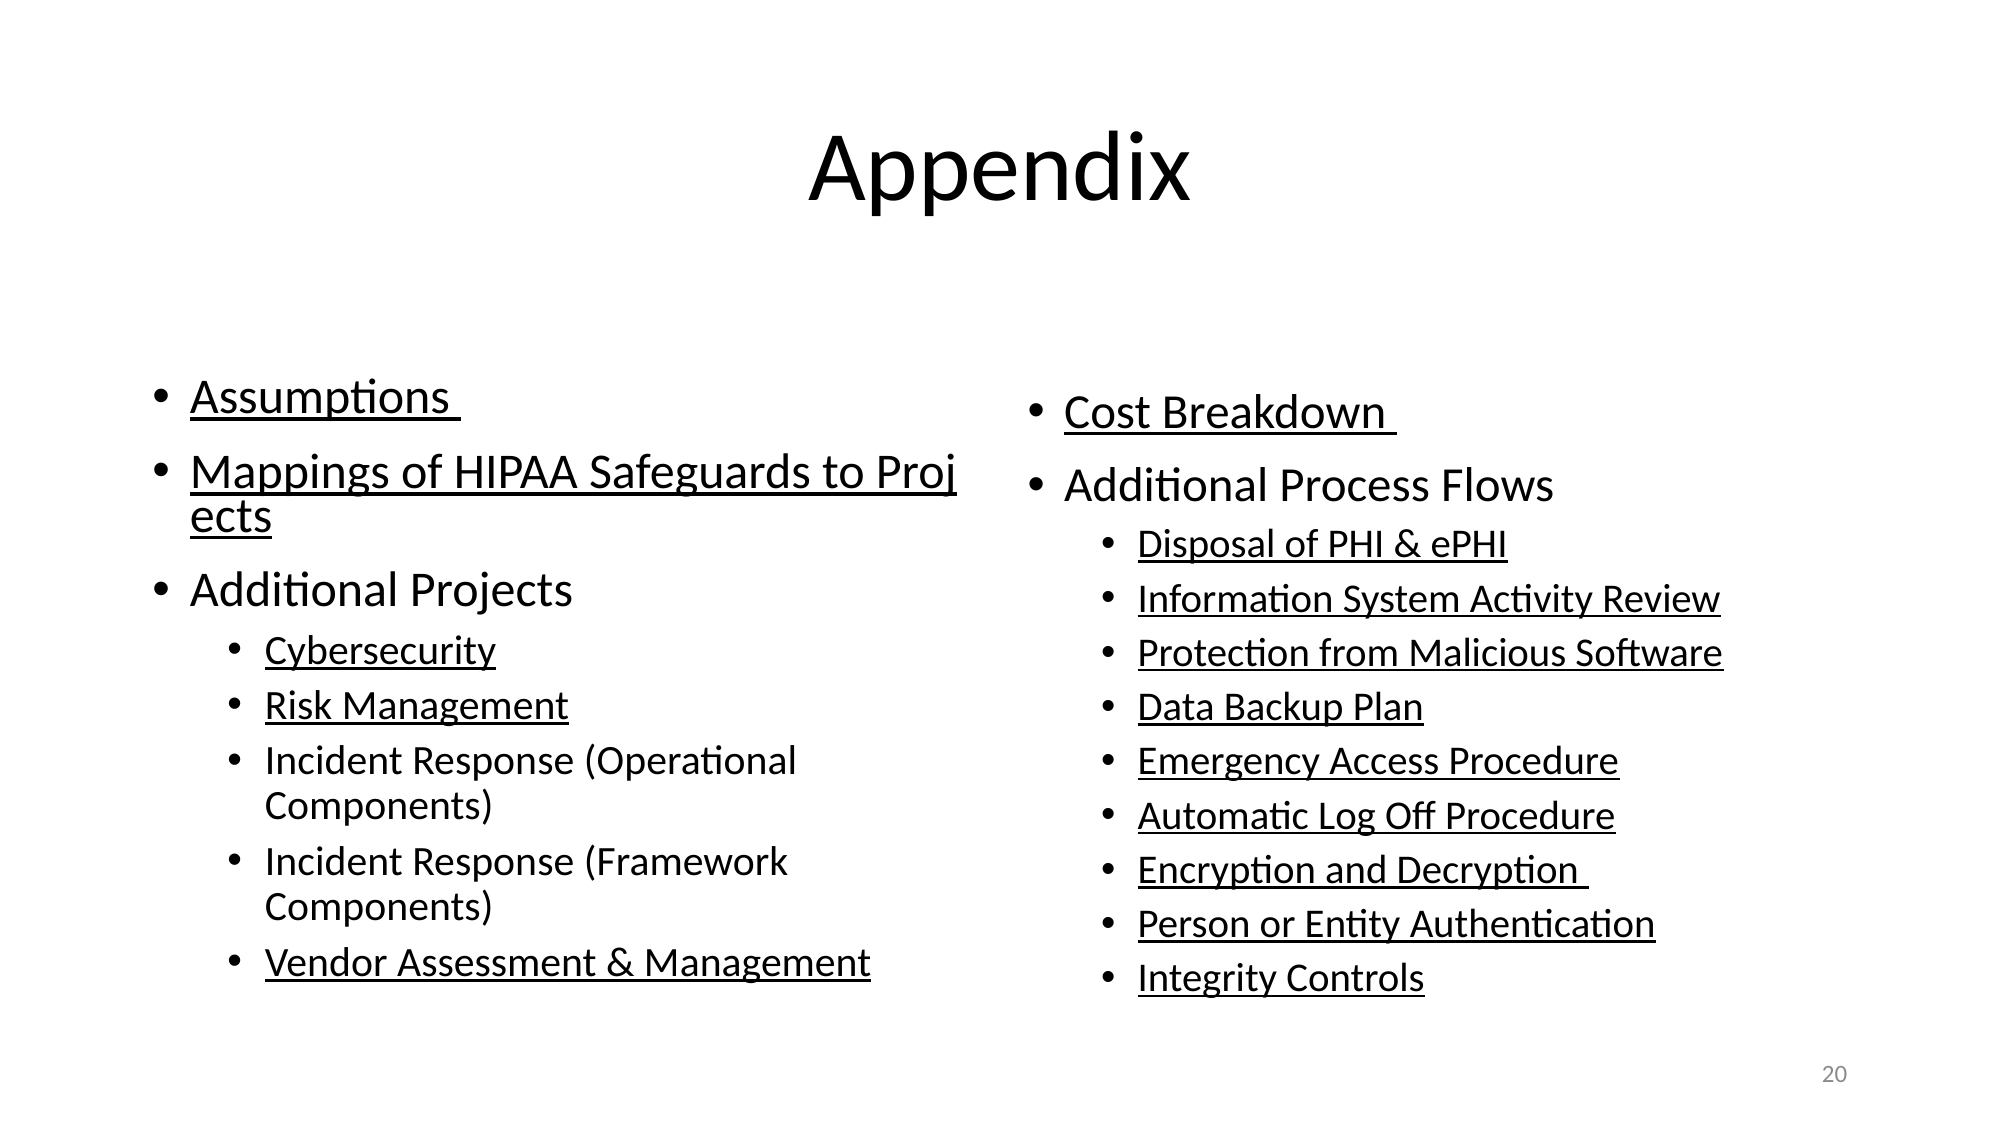

# Appendix
Assumptions
Mappings of HIPAA Safeguards to Projects
Additional Projects
Cybersecurity
Risk Management
Incident Response (Operational Components)
Incident Response (Framework Components)
Vendor Assessment & Management

Cost Breakdown
Additional Process Flows
Disposal of PHI & ePHI
Information System Activity Review
Protection from Malicious Software
Data Backup Plan
Emergency Access Procedure
Automatic Log Off Procedure
Encryption and Decryption
Person or Entity Authentication
Integrity Controls

20